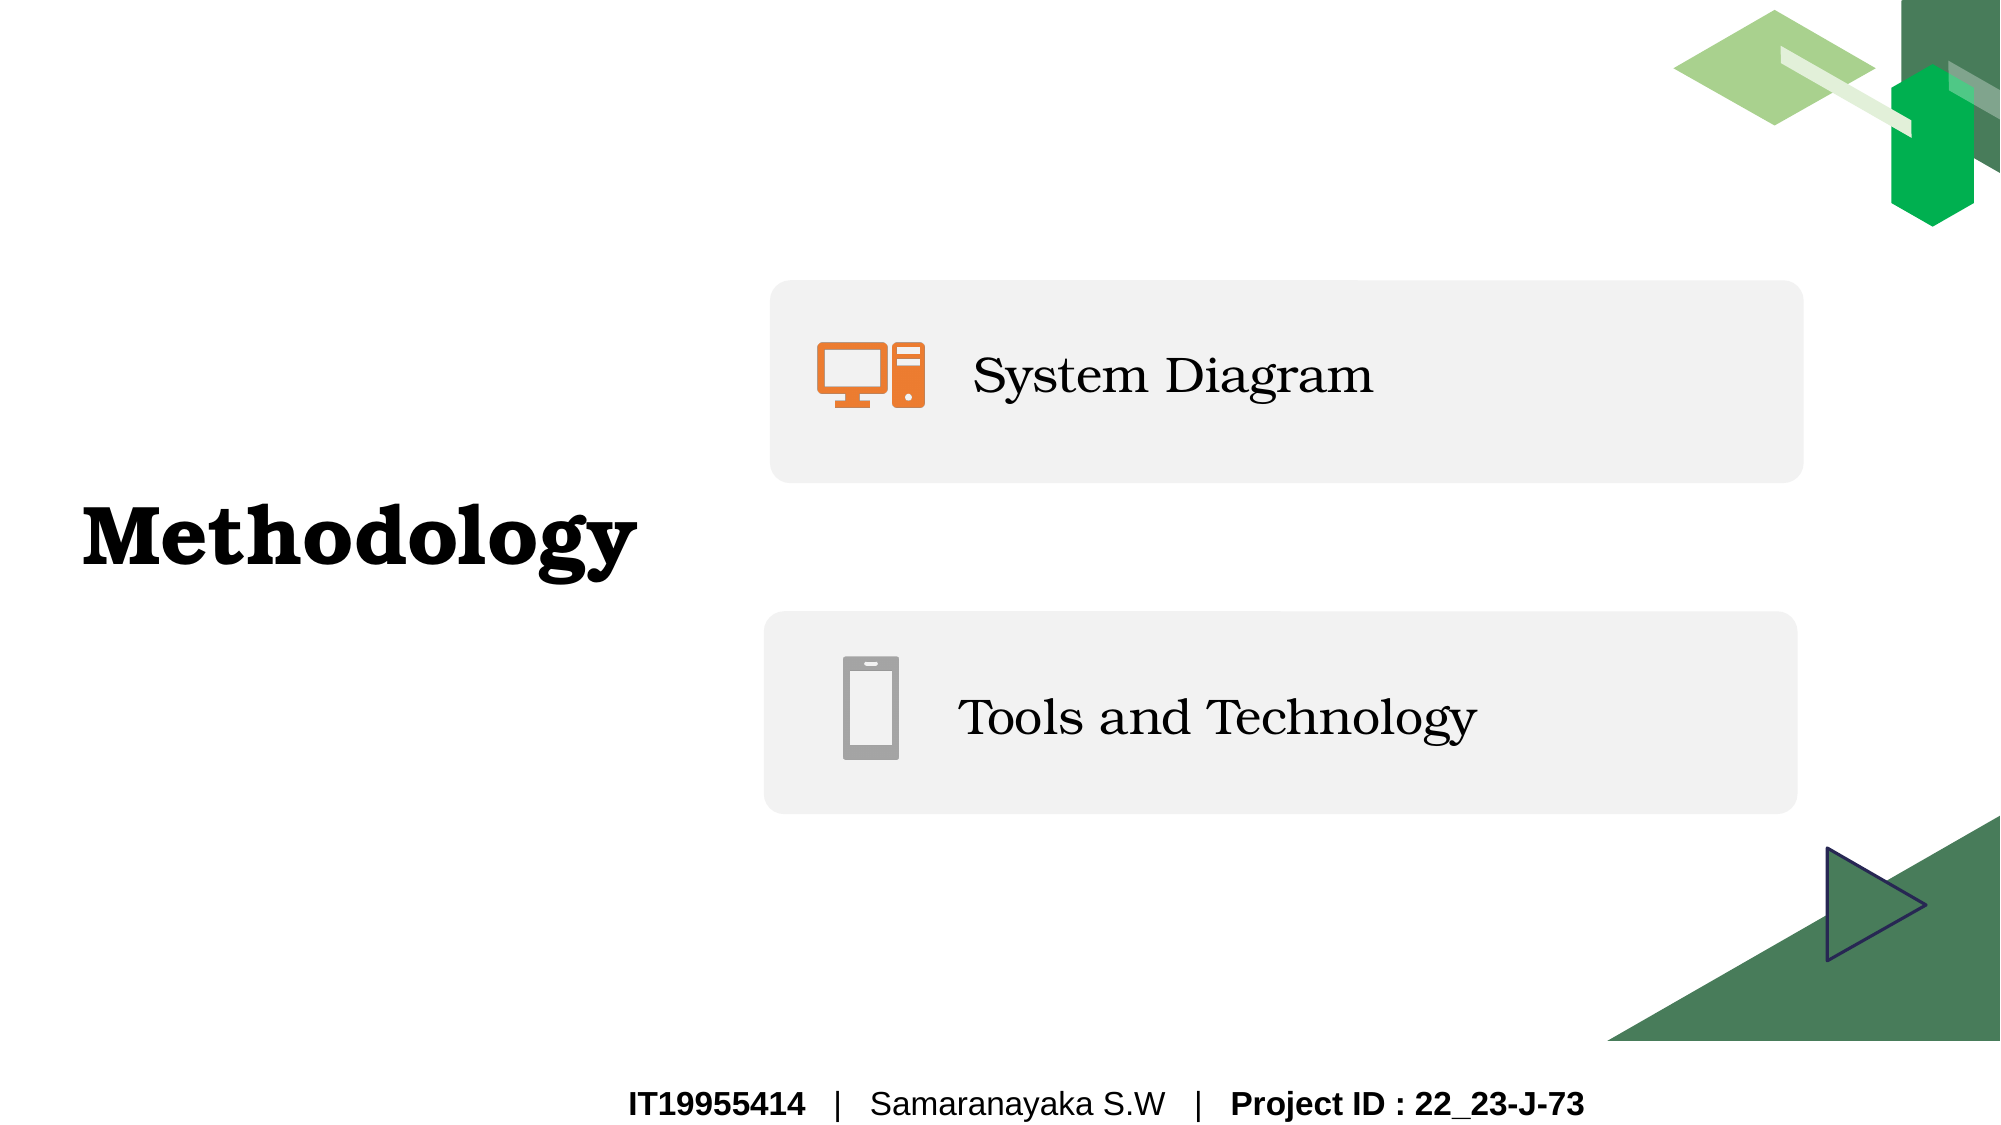

System Diagram

01.System Diagram
# Methodology

           Tools and Technology

03. Requirements

IT19955414   |   Samaranayaka S.W   |   Project ID : 22_23-J-73